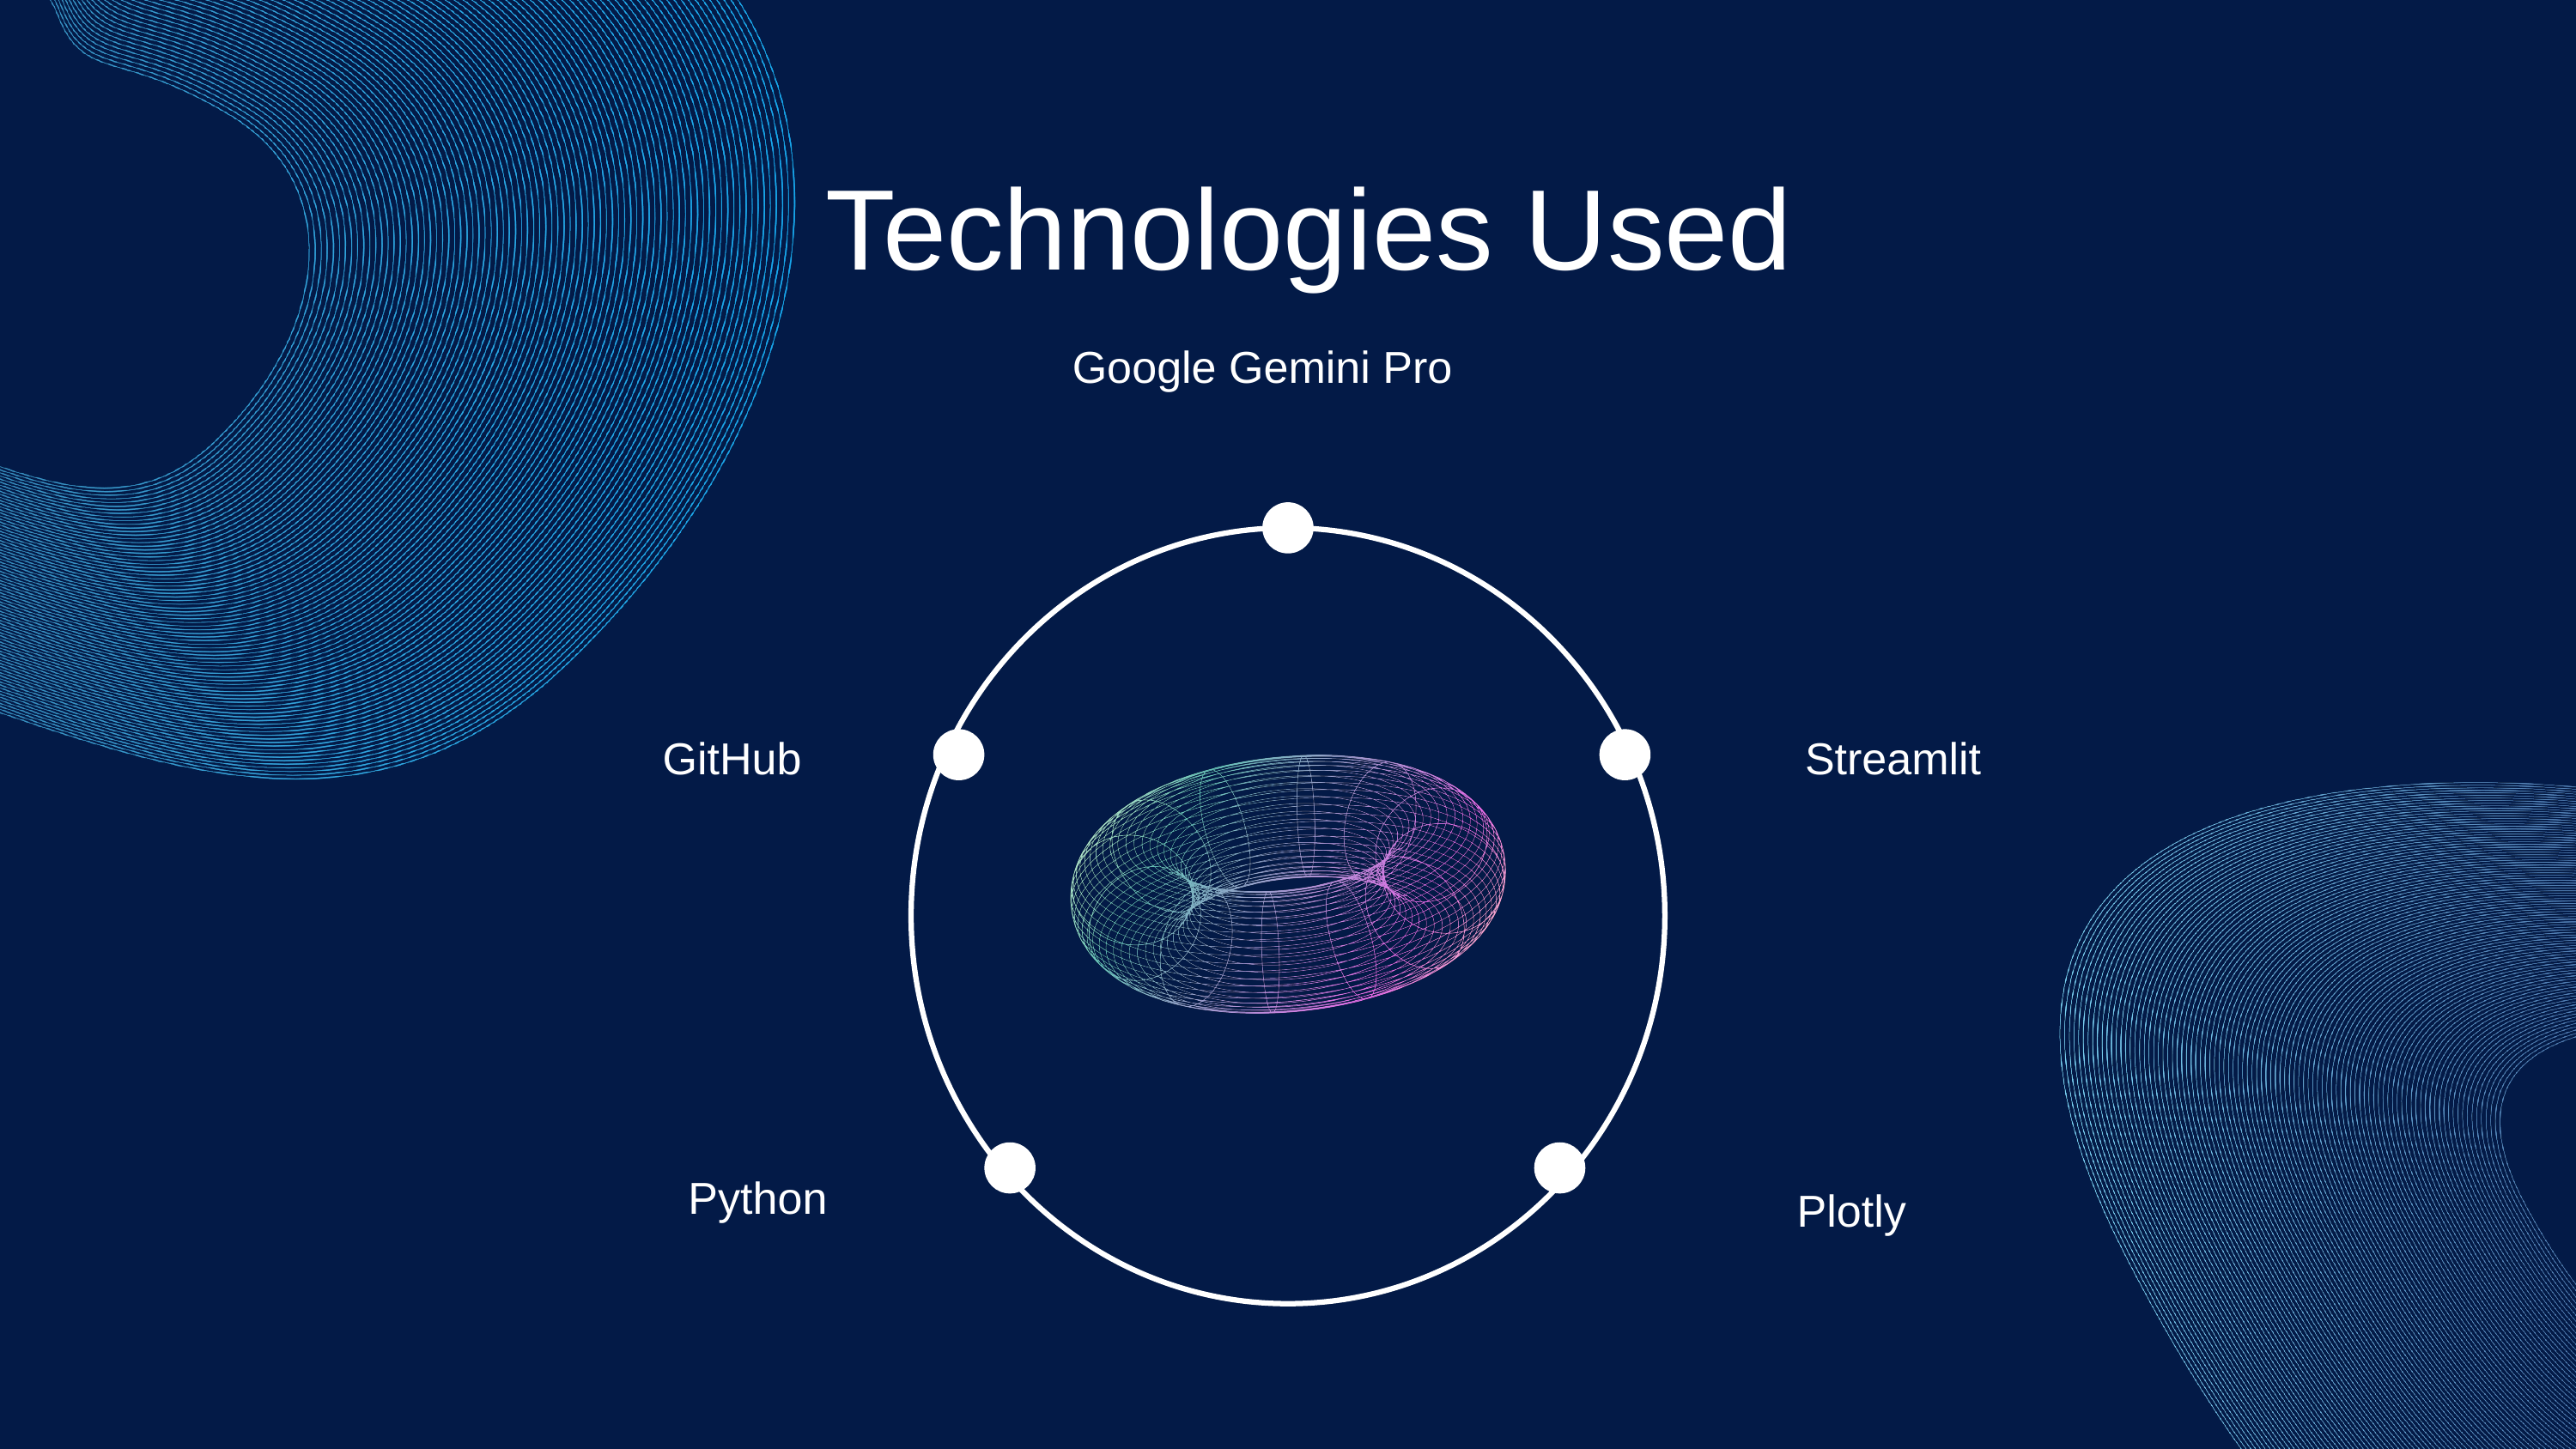

Technologies Used
Google Gemini Pro

GitHub
Streamlit

Python
Plotly